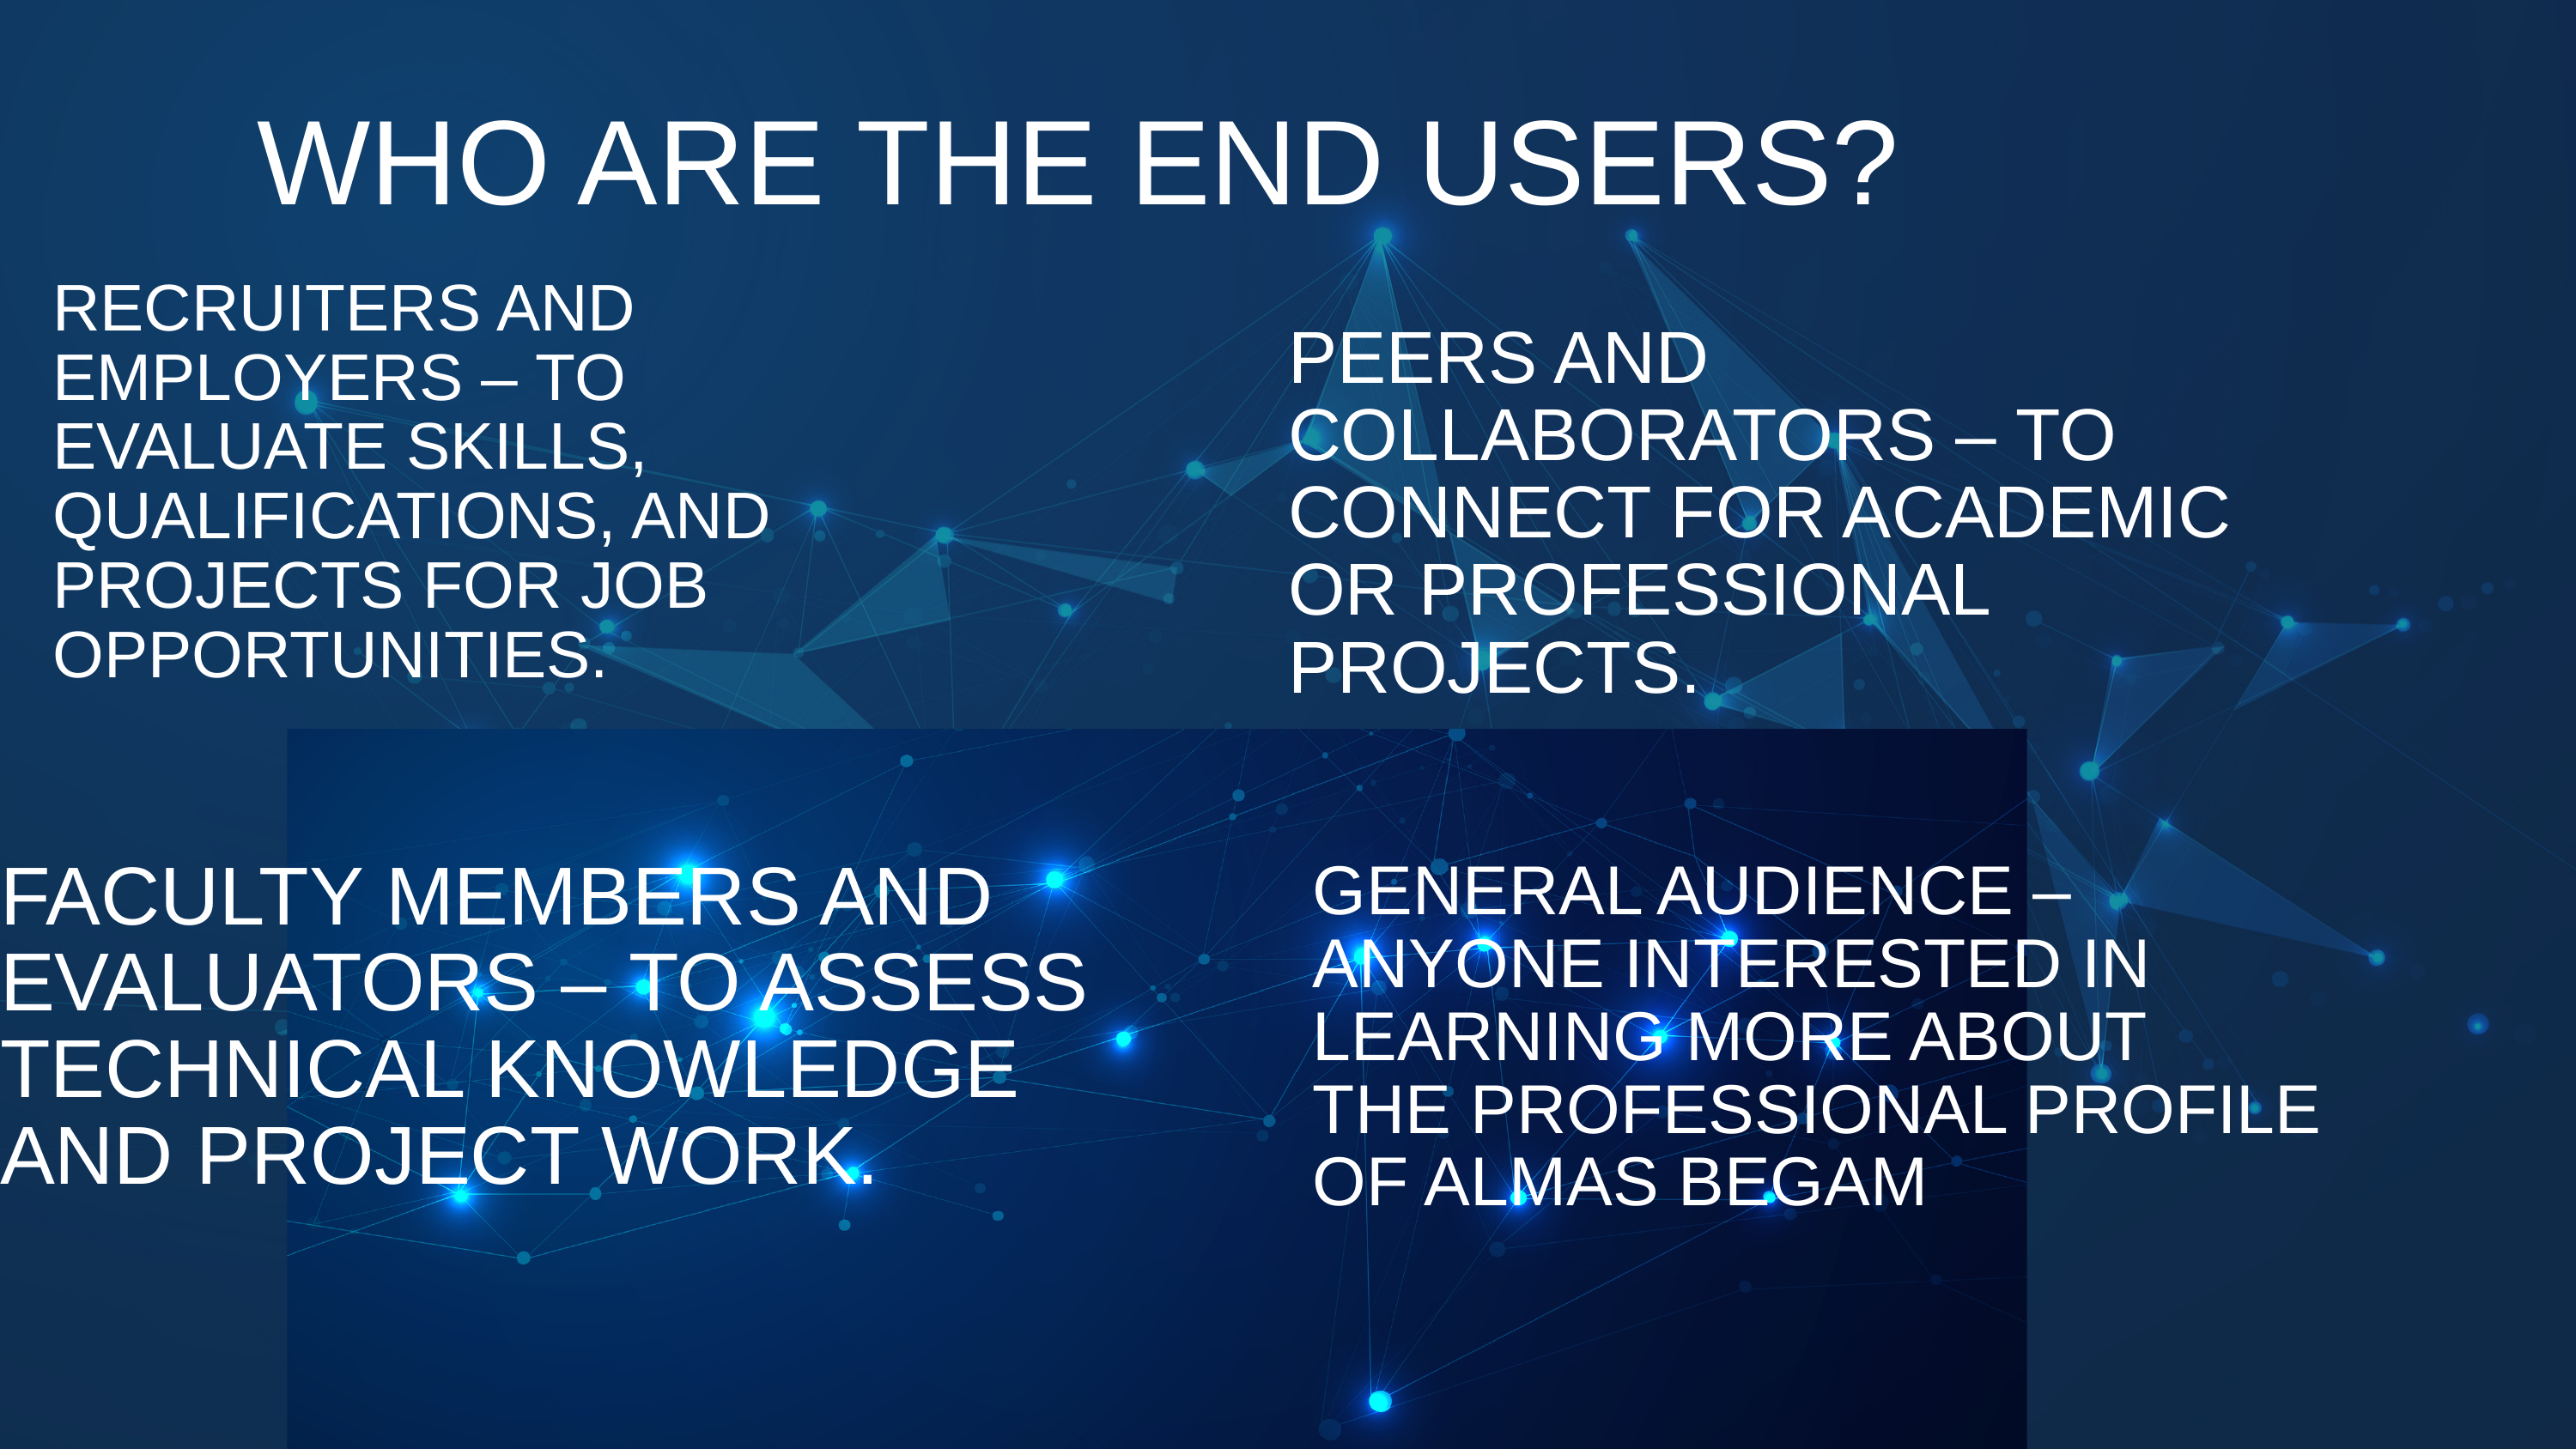

WHO ARE THE END USERS?
RECRUITERS AND
EMPLOYERS – TO
EVALUATE SKILLS,
QUALIFICATIONS, AND
PROJECTS FOR JOB
OPPORTUNITIES.
PEERS AND
COLLABORATORS – TO
CONNECT FOR ACADEMIC
OR PROFESSIONAL
PROJECTS.

FACULTY MEMBERS AND
EVALUATORS – TO ASSESS
TECHNICAL KNOWLEDGE
AND PROJECT WORK.
GENERAL AUDIENCE –
ANYONE INTERESTED IN
LEARNING MORE ABOUT
THE PROFESSIONAL PROFILE
OF ALMAS BEGAM